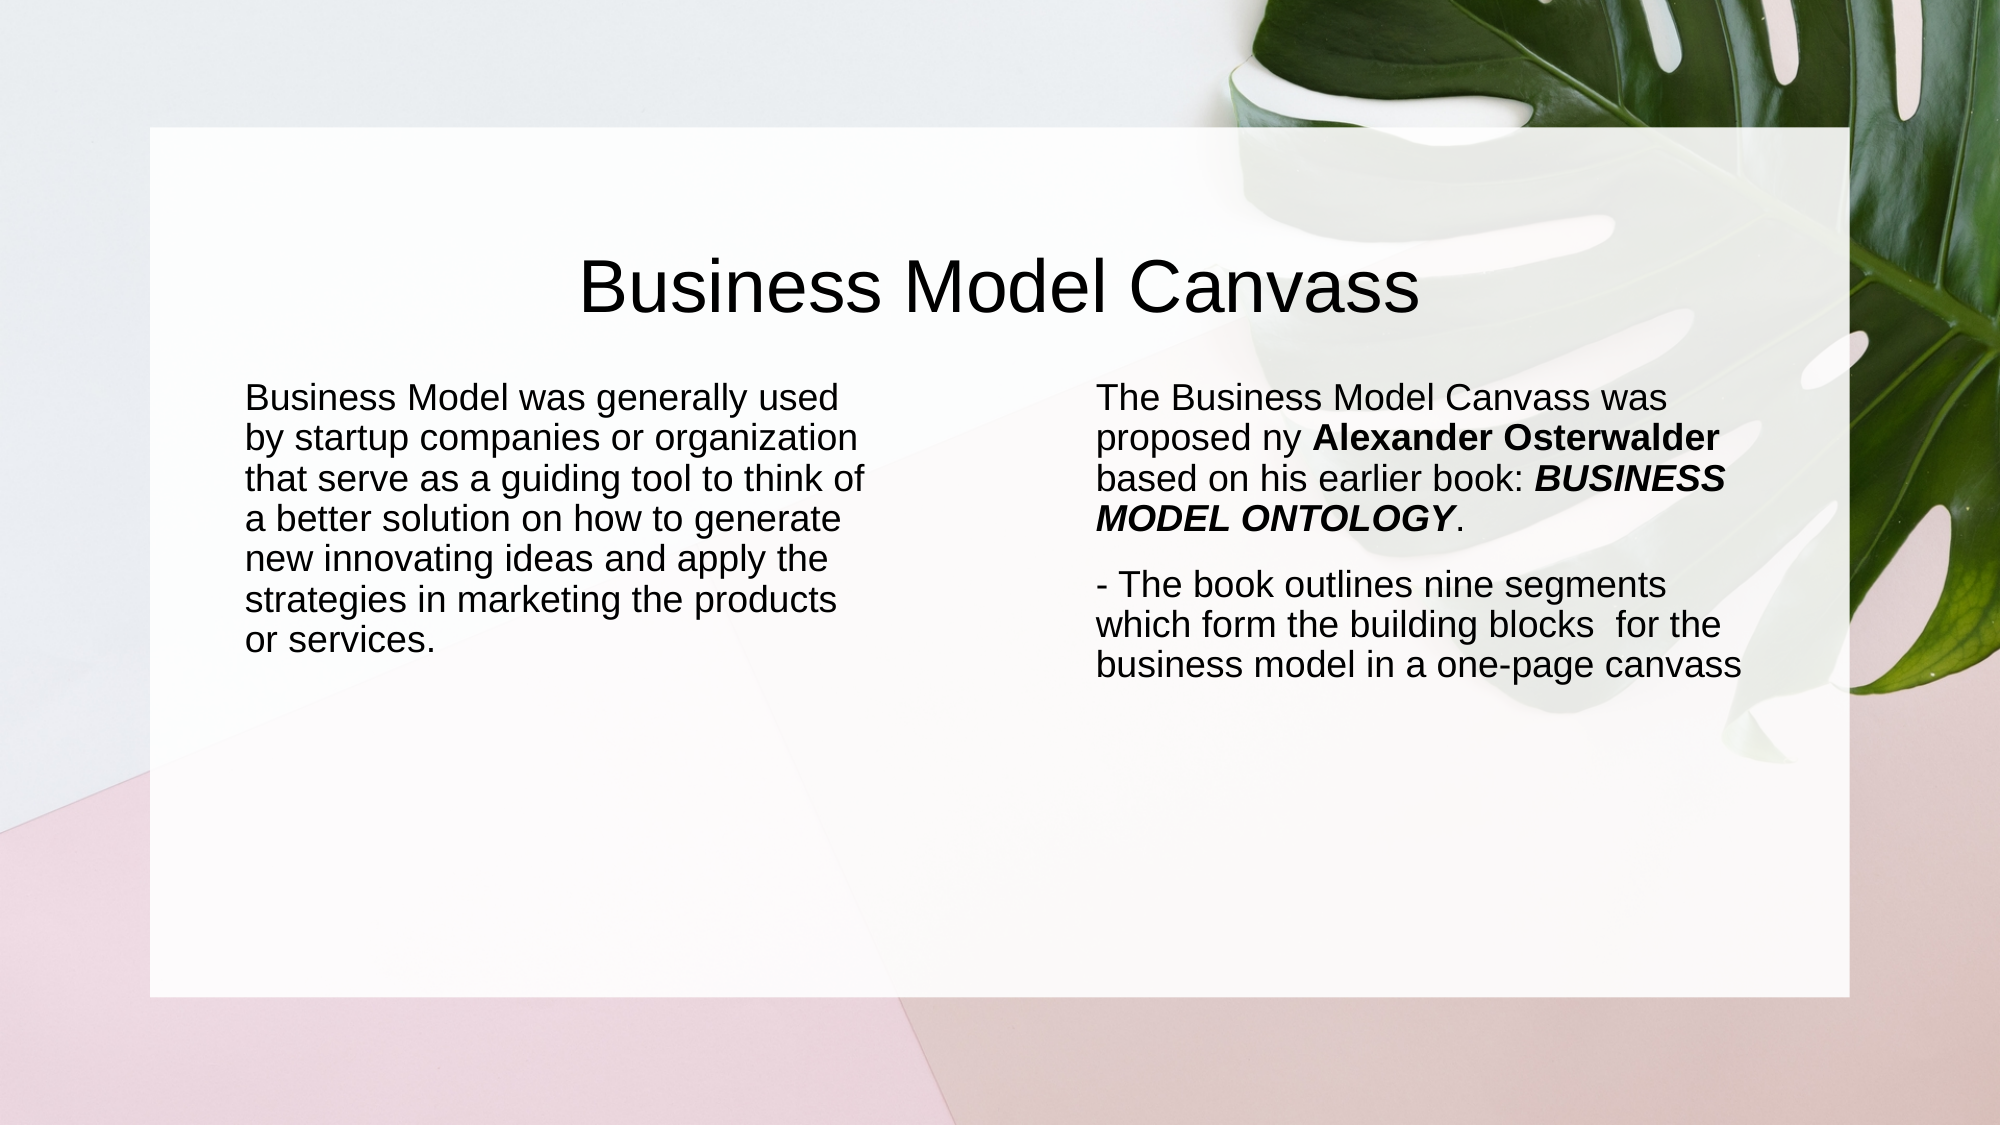

# Business Model Canvass
The Business Model Canvass was proposed ny Alexander Osterwalder based on his earlier book: BUSINESS MODEL ONTOLOGY.
- The book outlines nine segments which form the building blocks  for the business model in a one-page canvass
Business Model was generally used by startup companies or organization that serve as a guiding tool to think of a better solution on how to generate new innovating ideas and apply the strategies in marketing the products or services.